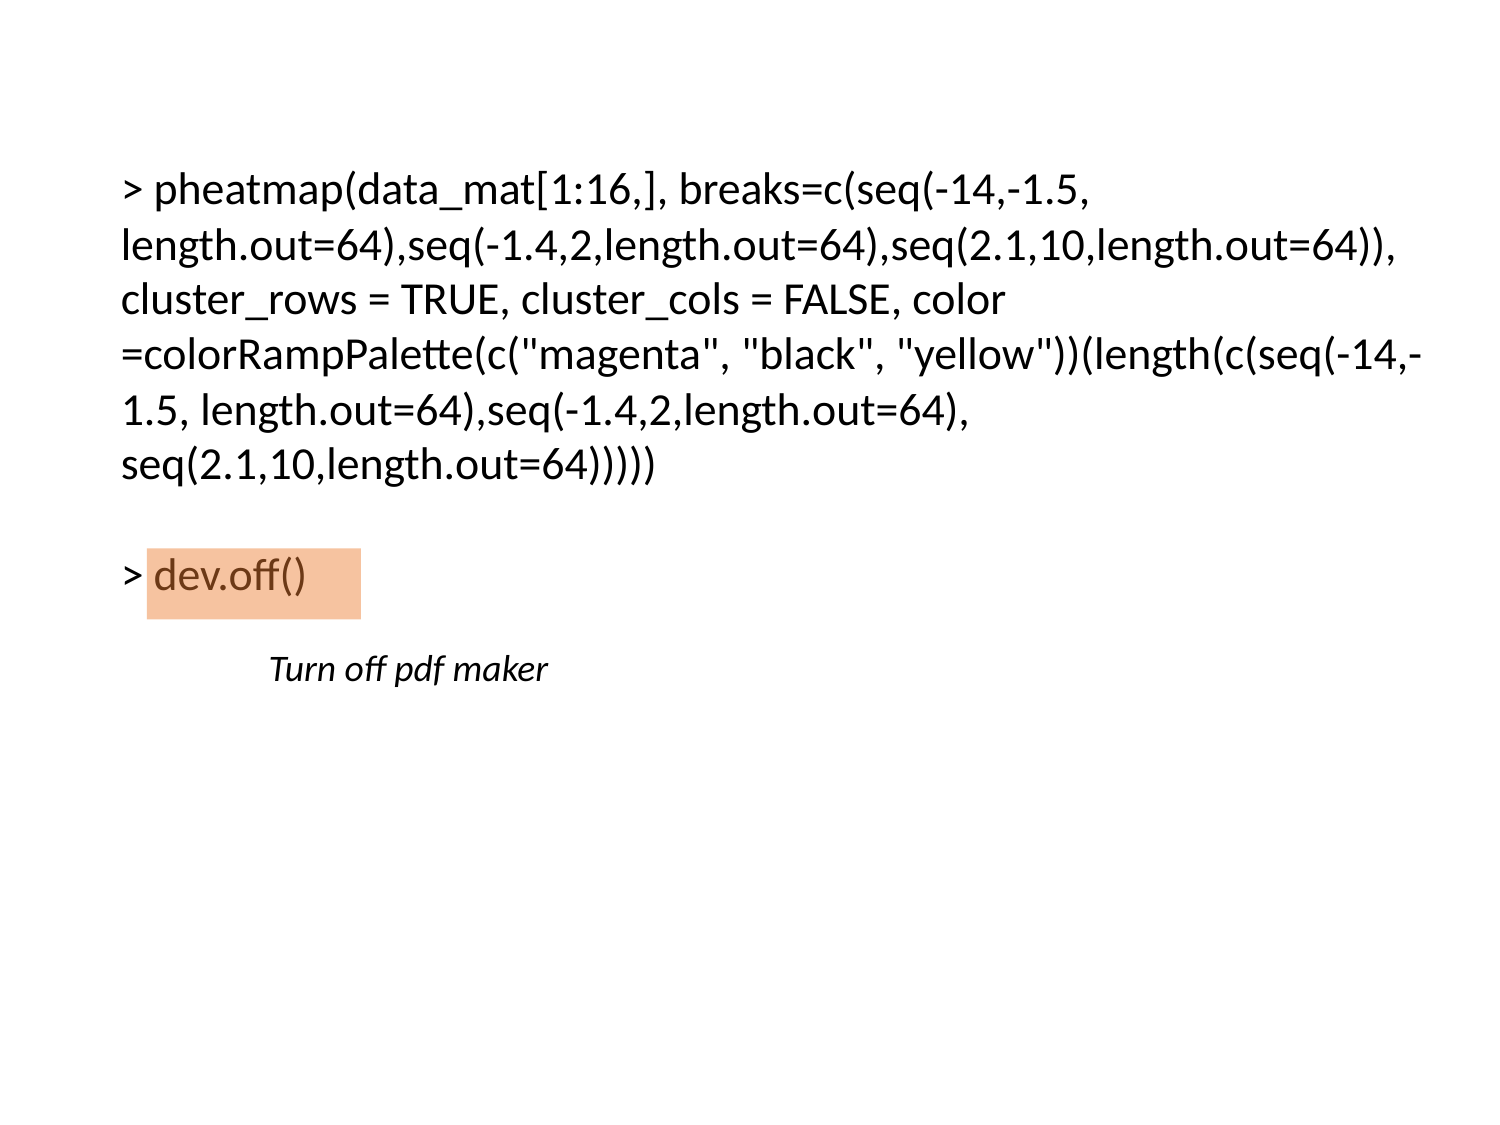

> pheatmap(data_mat[1:16,], breaks=c(seq(-14,-1.5, length.out=64),seq(-1.4,2,length.out=64),seq(2.1,10,length.out=64)), cluster_rows = TRUE, cluster_cols = FALSE, color =colorRampPalette(c("magenta", "black", "yellow"))(length(c(seq(-14,-1.5, length.out=64),seq(-1.4,2,length.out=64), seq(2.1,10,length.out=64)))))

> dev.off()

Turn off pdf maker